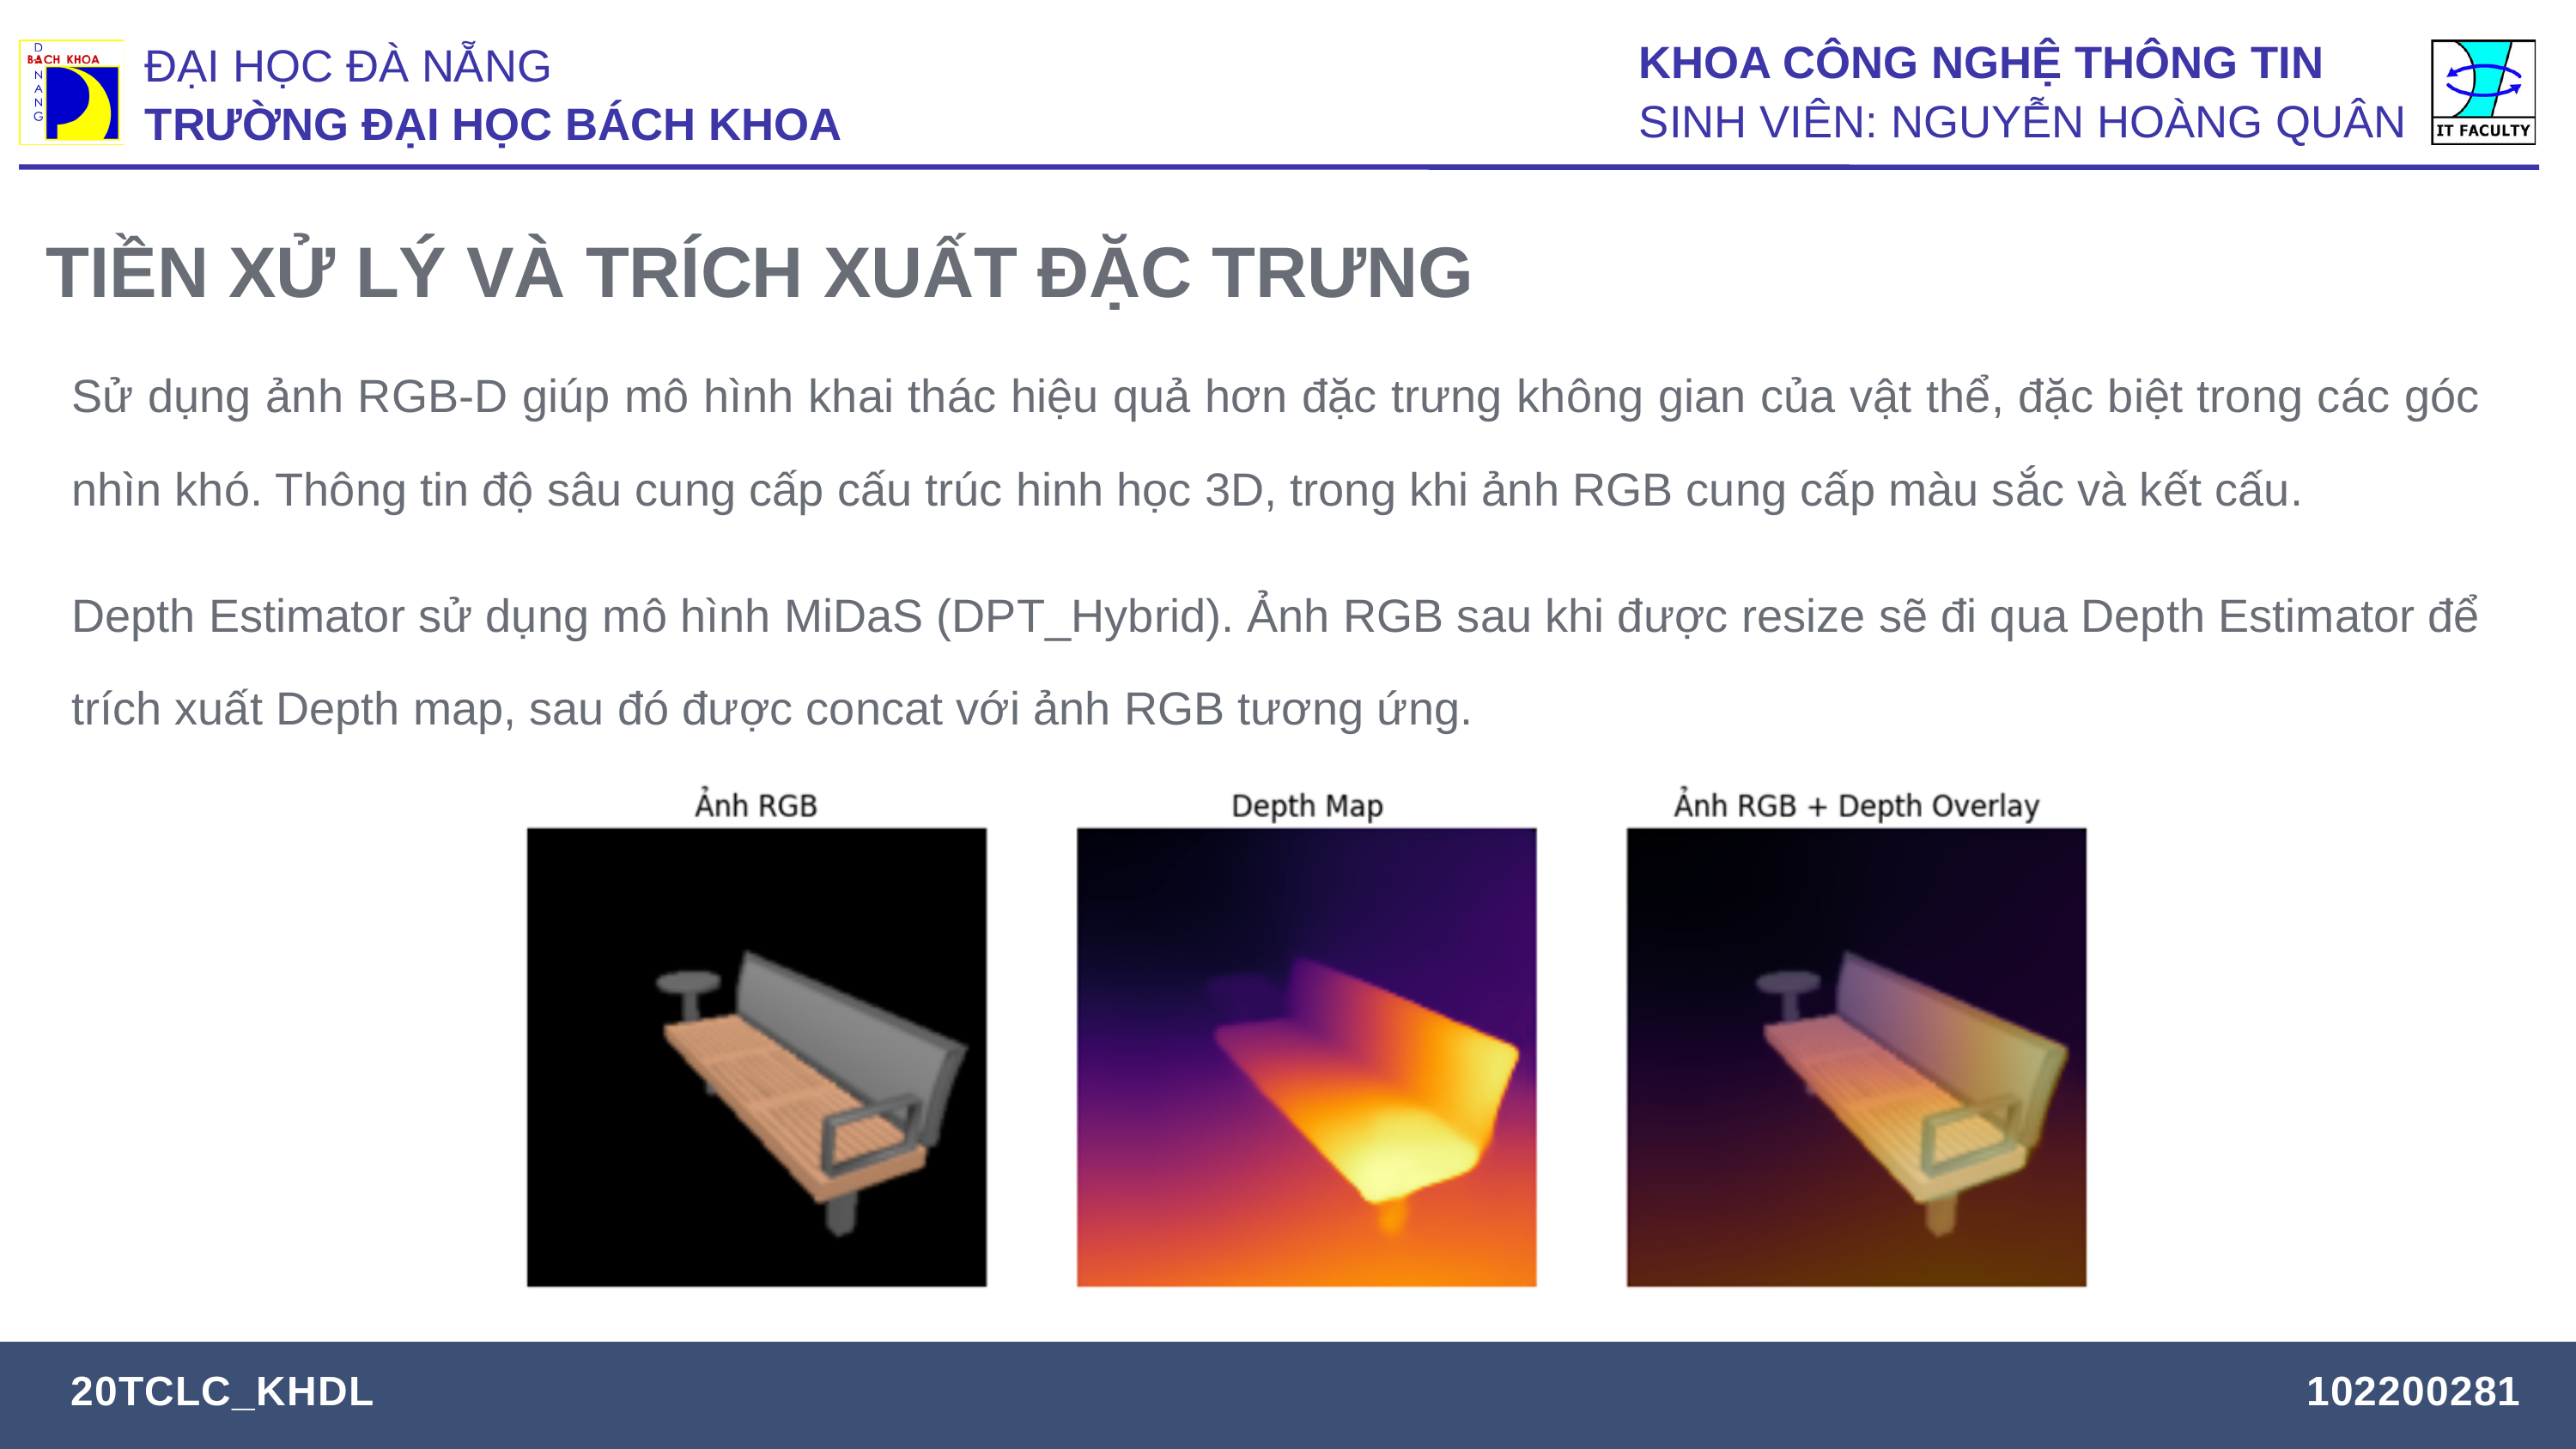

KHOA CÔNG NGHỆ THÔNG TIN
SINH VIÊN: NGUYỄN HOÀNG QUÂN
ĐẠI HỌC ĐÀ NẴNG
TRƯỜNG ĐẠI HỌC BÁCH KHOA

TIỀN XỬ LÝ VÀ TRÍCH XUẤT ĐẶC TRƯNG
Sử dụng ảnh RGB-D giúp mô hình khai thác hiệu quả hơn đặc trưng không gian của vật thể, đặc biệt trong các góc nhìn khó. Thông tin độ sâu cung cấp cấu trúc hinh học 3D, trong khi ảnh RGB cung cấp màu sắc và kết cấu.
Depth Estimator sử dụng mô hình MiDaS (DPT_Hybrid). Ảnh RGB sau khi được resize sẽ đi qua Depth Estimator để trích xuất Depth map, sau đó được concat với ảnh RGB tương ứng.

MAJOR: INTERIOR DESIGN

20TCLC_KHDL
102200281